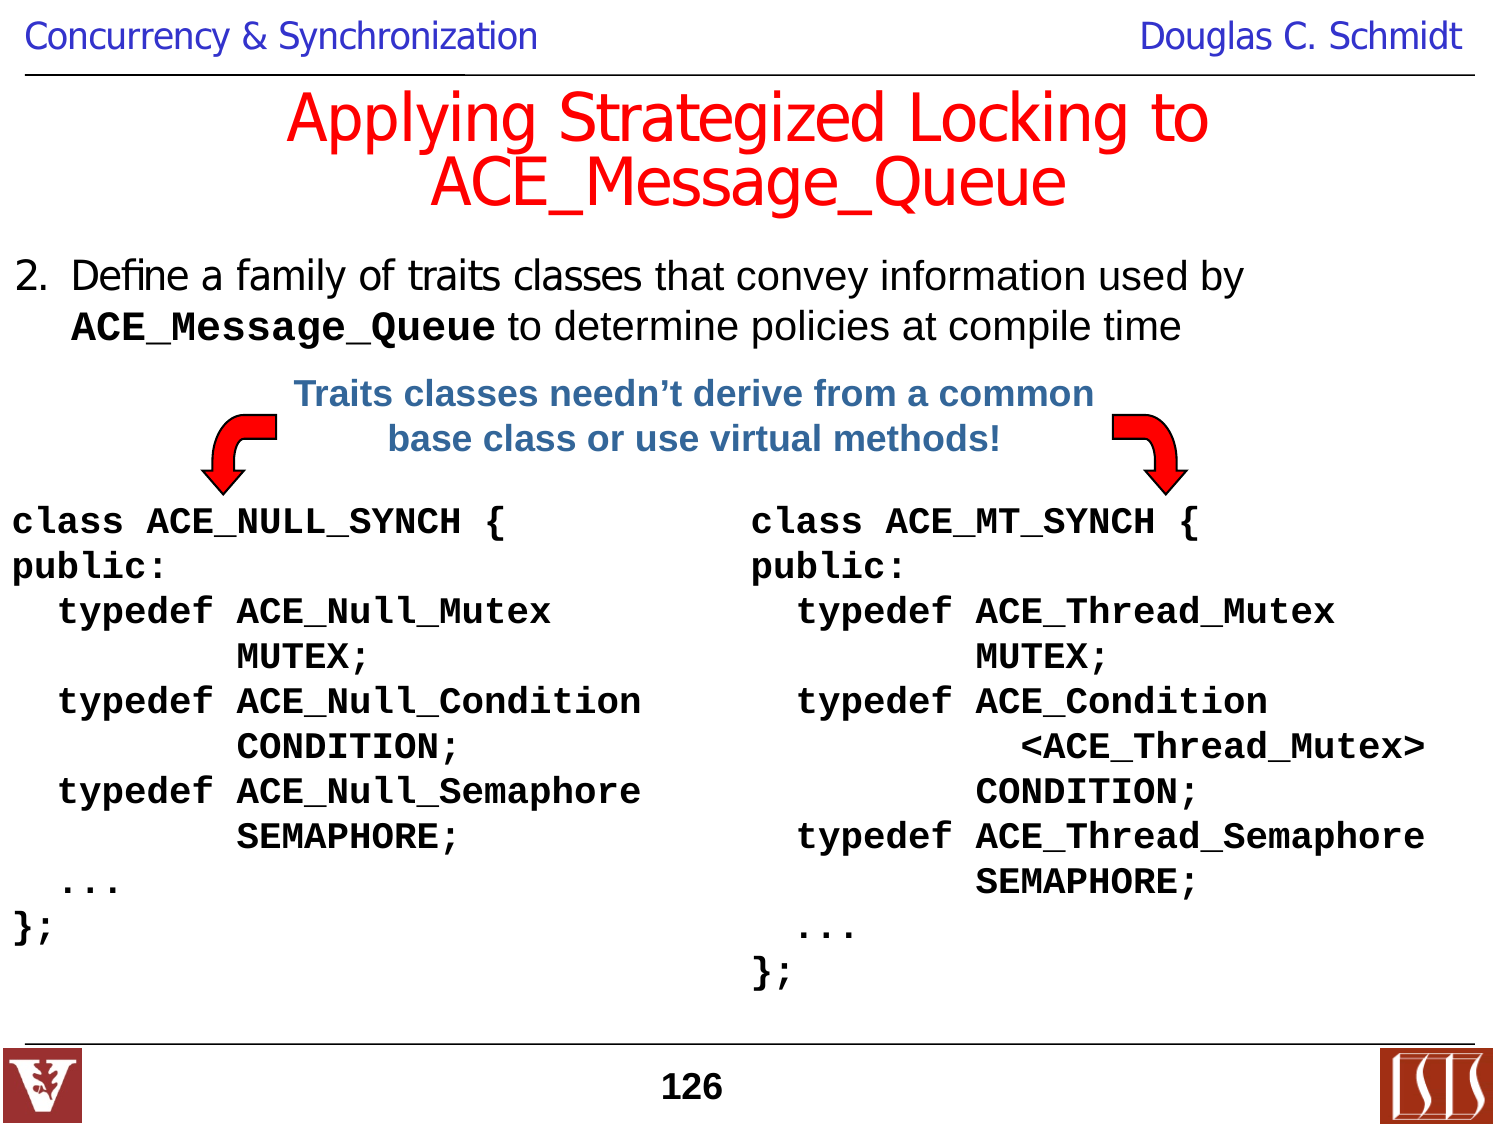

# Applying Strategized Locking to ACE_Message_Queue
Define a family of traits classes that convey information used by ACE_Message_Queue to determine policies at compile time
Traits classes needn’t derive from a common base class or use virtual methods!

class ACE_NULL_SYNCH {
public:
  typedef ACE_Null_Mutex
          MUTEX;
  typedef ACE_Null_Condition
          CONDITION;
  typedef ACE_Null_Semaphore
          SEMAPHORE;
  ...
};
class ACE_MT_SYNCH {
public:
  typedef ACE_Thread_Mutex
          MUTEX;
  typedef ACE_Condition
            <ACE_Thread_Mutex>
          CONDITION;
  typedef ACE_Thread_Semaphore
          SEMAPHORE;
    ...
};